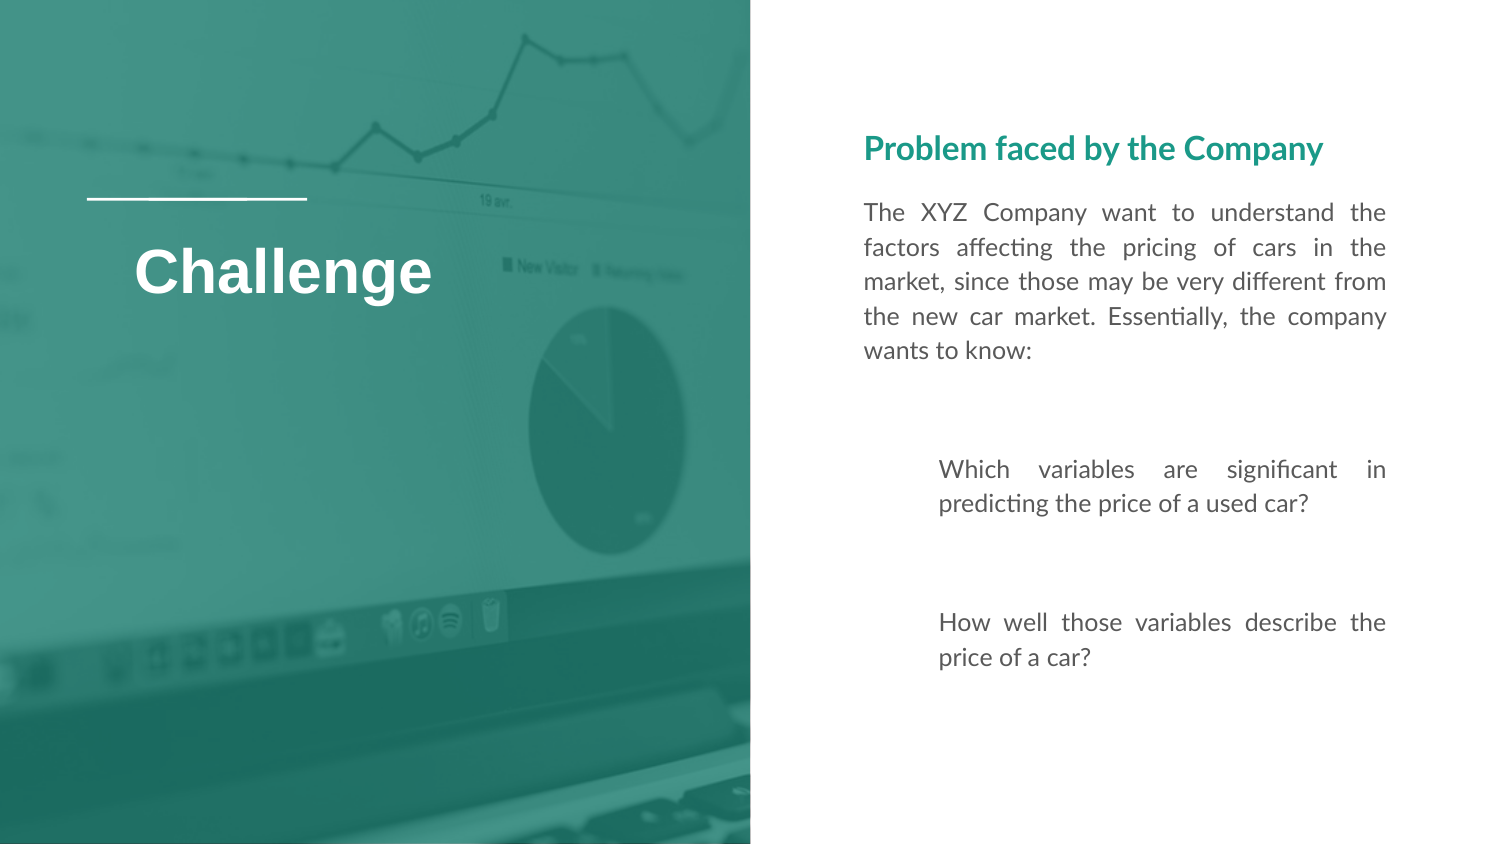

Problem faced by the Company
The XYZ Company want to understand the factors affecting the pricing of cars in the market, since those may be very different from the new car market. Essentially, the company wants to know:

Which variables are significant in predicting the price of a used car?

How well those variables describe the price of a car?

# Challenge